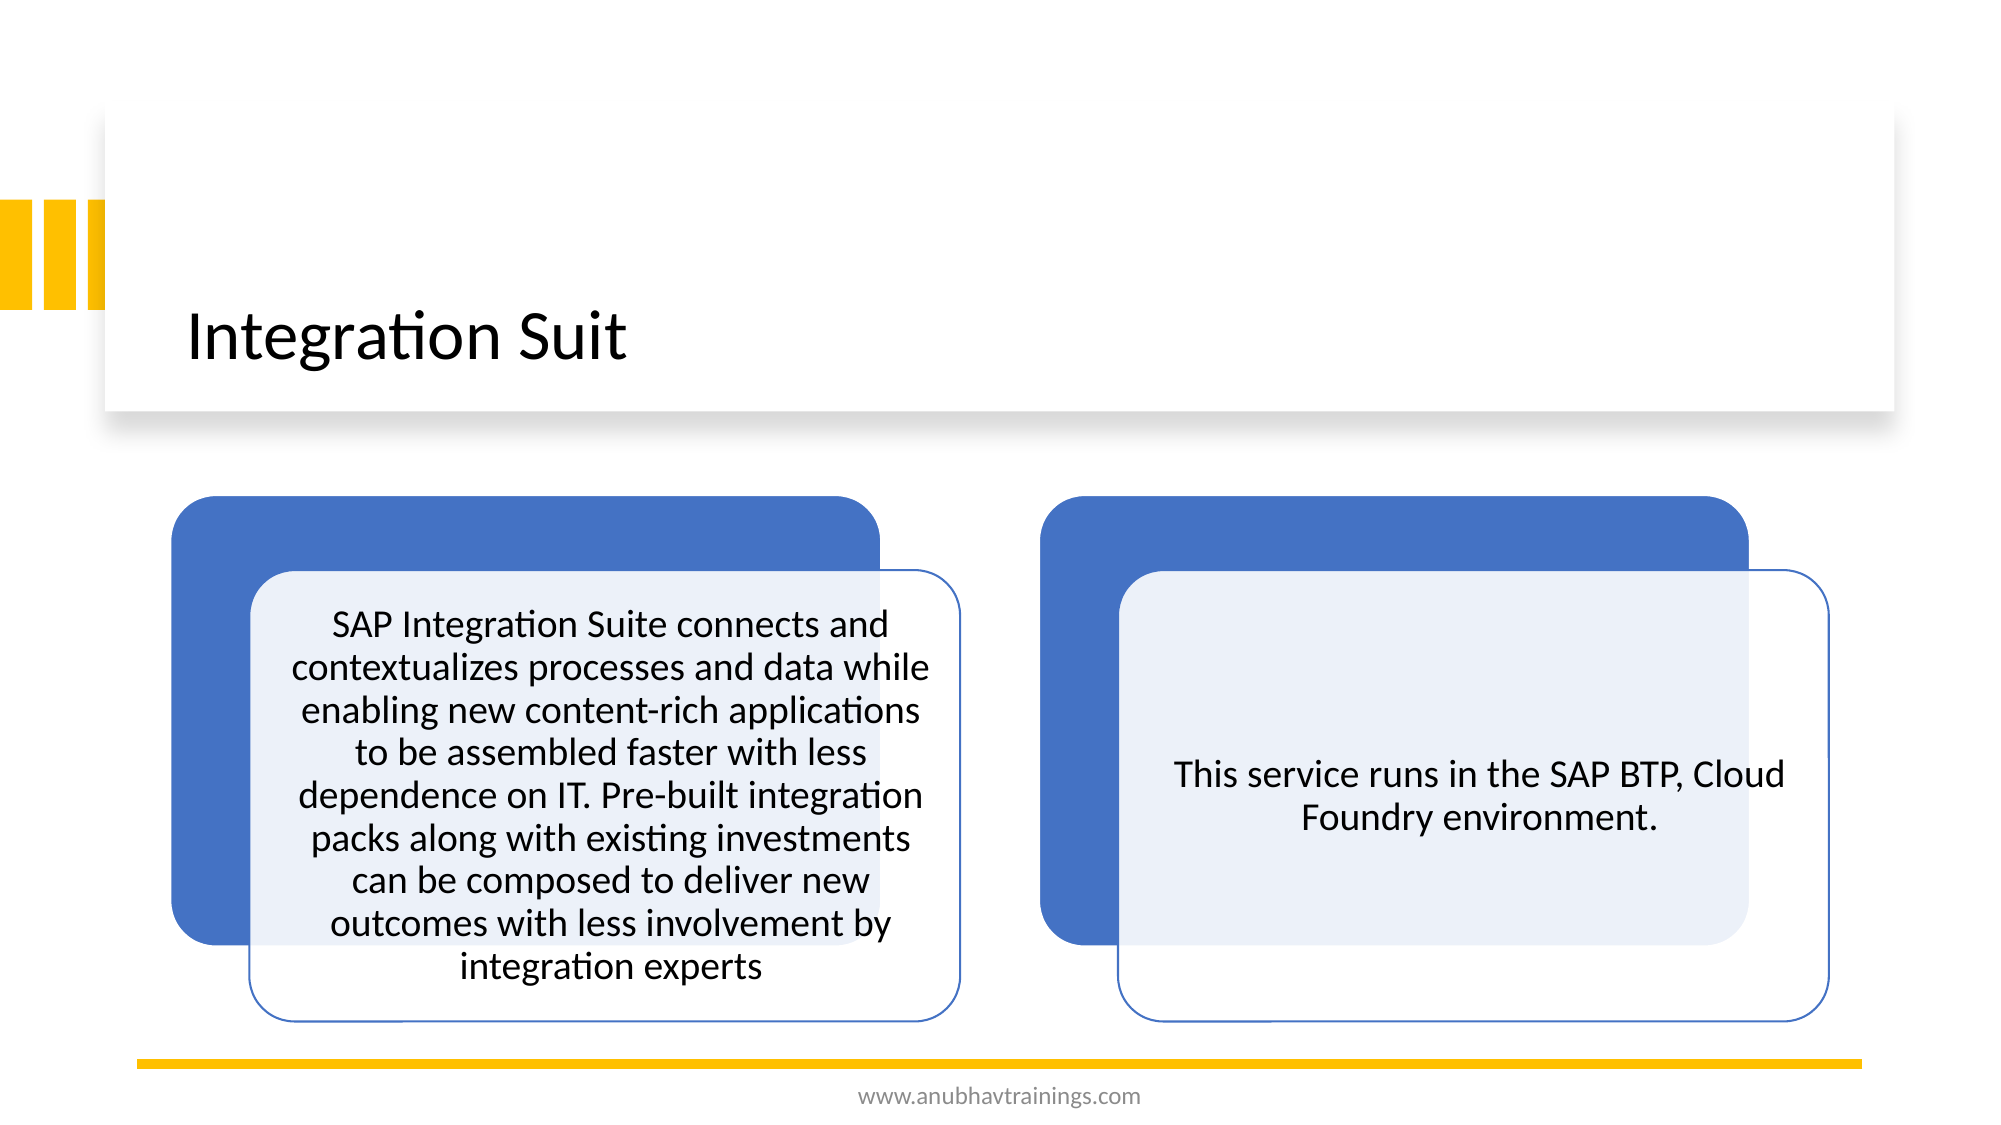

# Integration Suit

SAP Integration Suite connects and contextualizes processes and data while enabling new content-rich applications to be assembled faster with less dependence on IT. Pre-built integration packs along with existing investments can be composed to deliver new outcomes with less involvement by integration experts
This service runs in the SAP BTP, Cloud Foundry environment.
www.anubhavtrainings.com